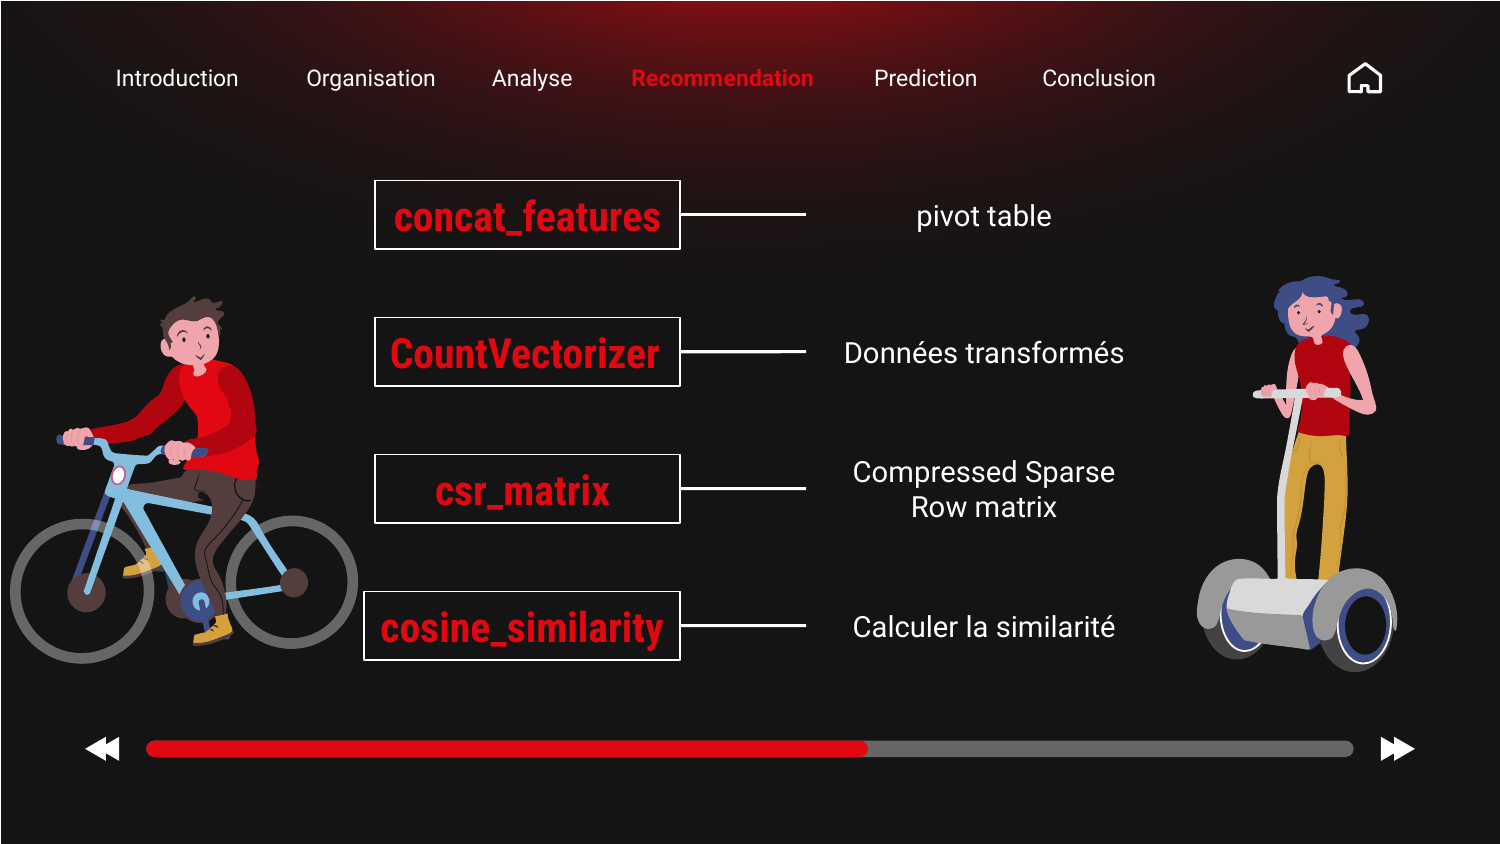

Introduction
Organisation
Analyse
Recommendation
Prediction
Conclusion

pivot table
concat_features

Données transformés
CountVectorizer
Compressed Sparse Row matrix
csr_matrix
Calculer la similarité
cosine_similarity